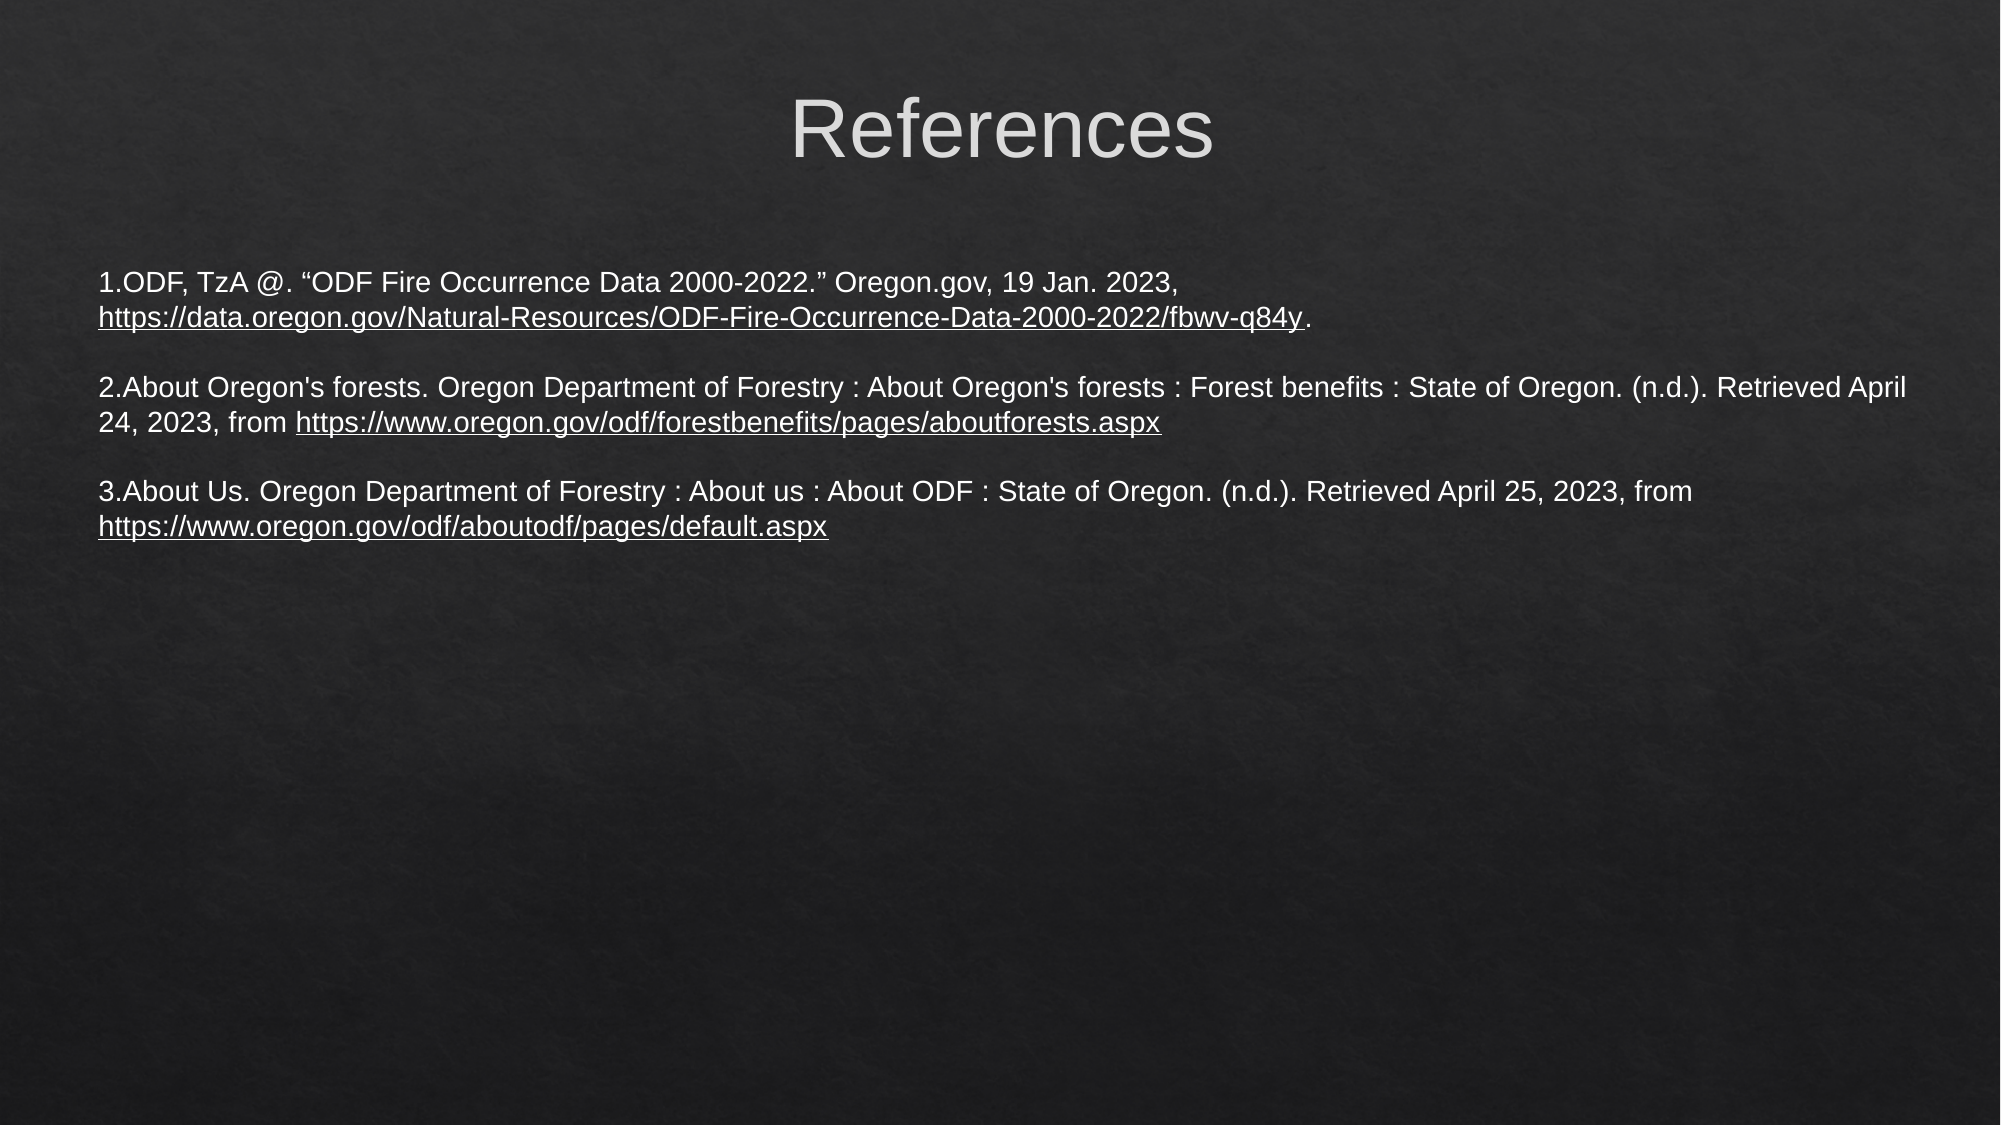

References
ODF, TzA @. “ODF Fire Occurrence Data 2000-2022.” Oregon.gov, 19 Jan. 2023, https://data.oregon.gov/Natural-Resources/ODF-Fire-Occurrence-Data-2000-2022/fbwv-q84y.

About Oregon's forests. Oregon Department of Forestry : About Oregon's forests : Forest benefits : State of Oregon. (n.d.). Retrieved April 24, 2023, from https://www.oregon.gov/odf/forestbenefits/pages/aboutforests.aspx

About Us. Oregon Department of Forestry : About us : About ODF : State of Oregon. (n.d.). Retrieved April 25, 2023, from https://www.oregon.gov/odf/aboutodf/pages/default.aspx